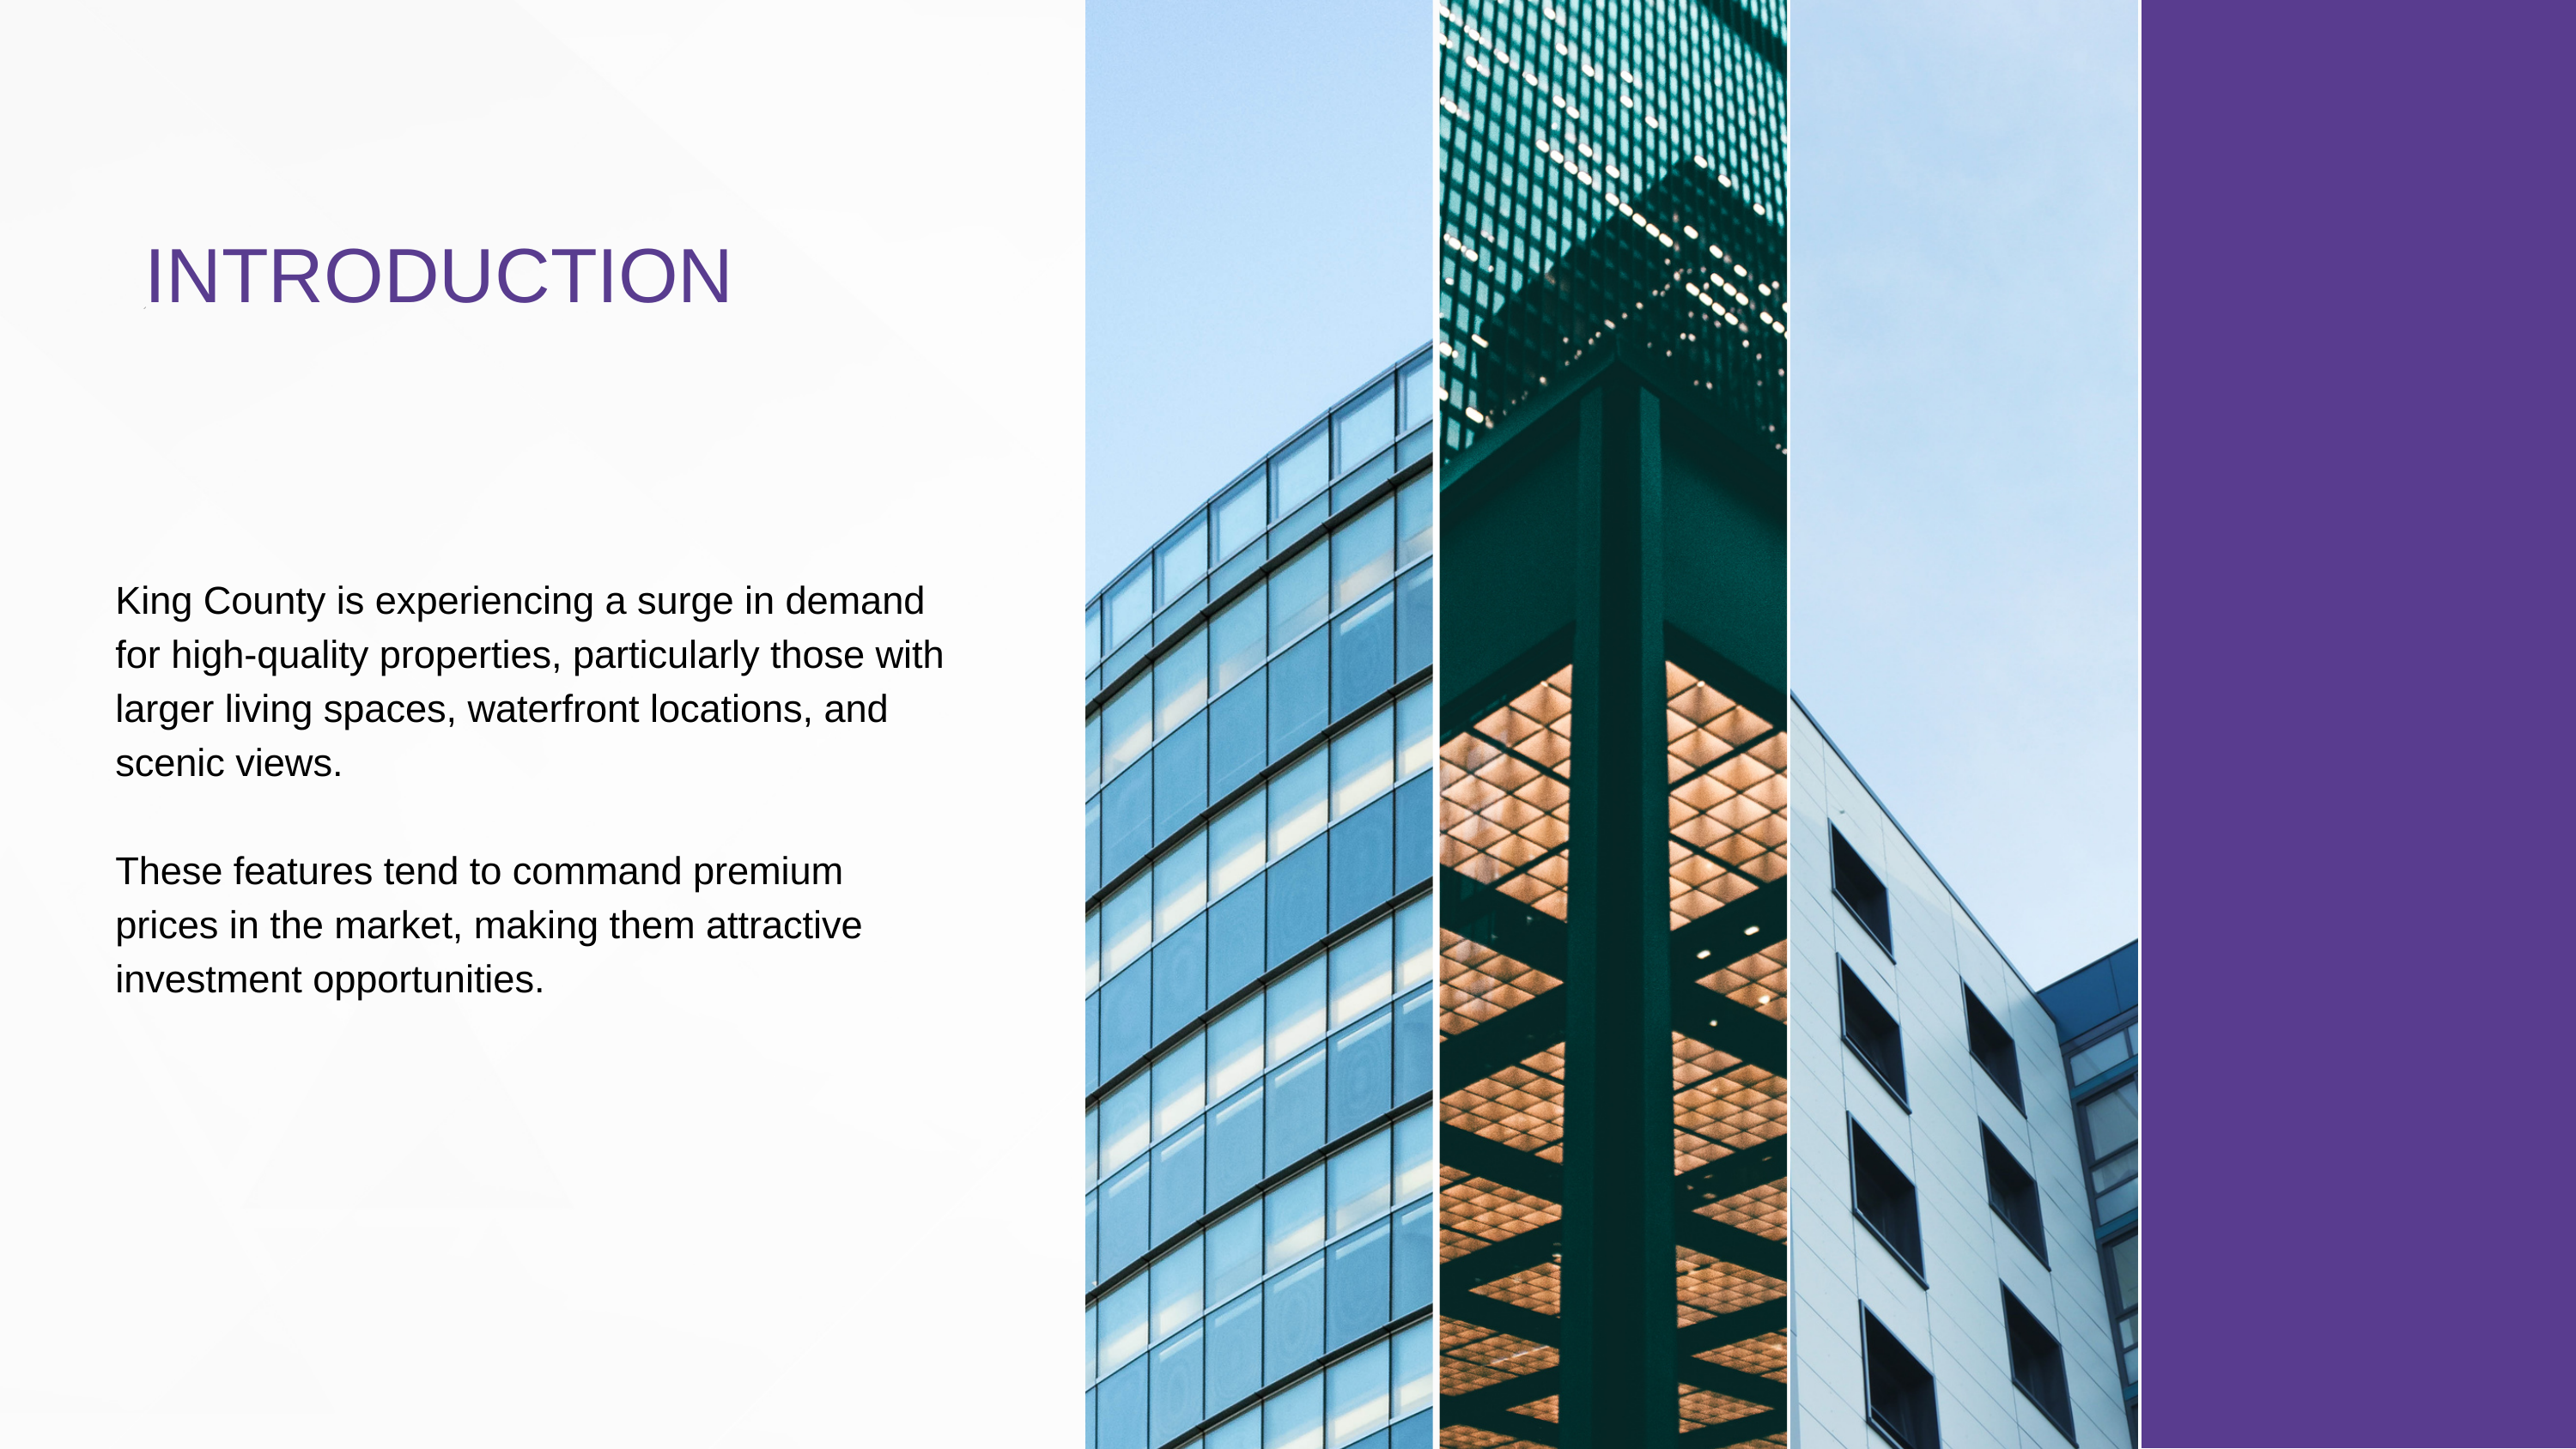

INTRODUCTION

King County is experiencing a surge in demand for high-quality properties, particularly those with larger living spaces, waterfront locations, and scenic views.

These features tend to command premium prices in the market, making them attractive investment opportunities.